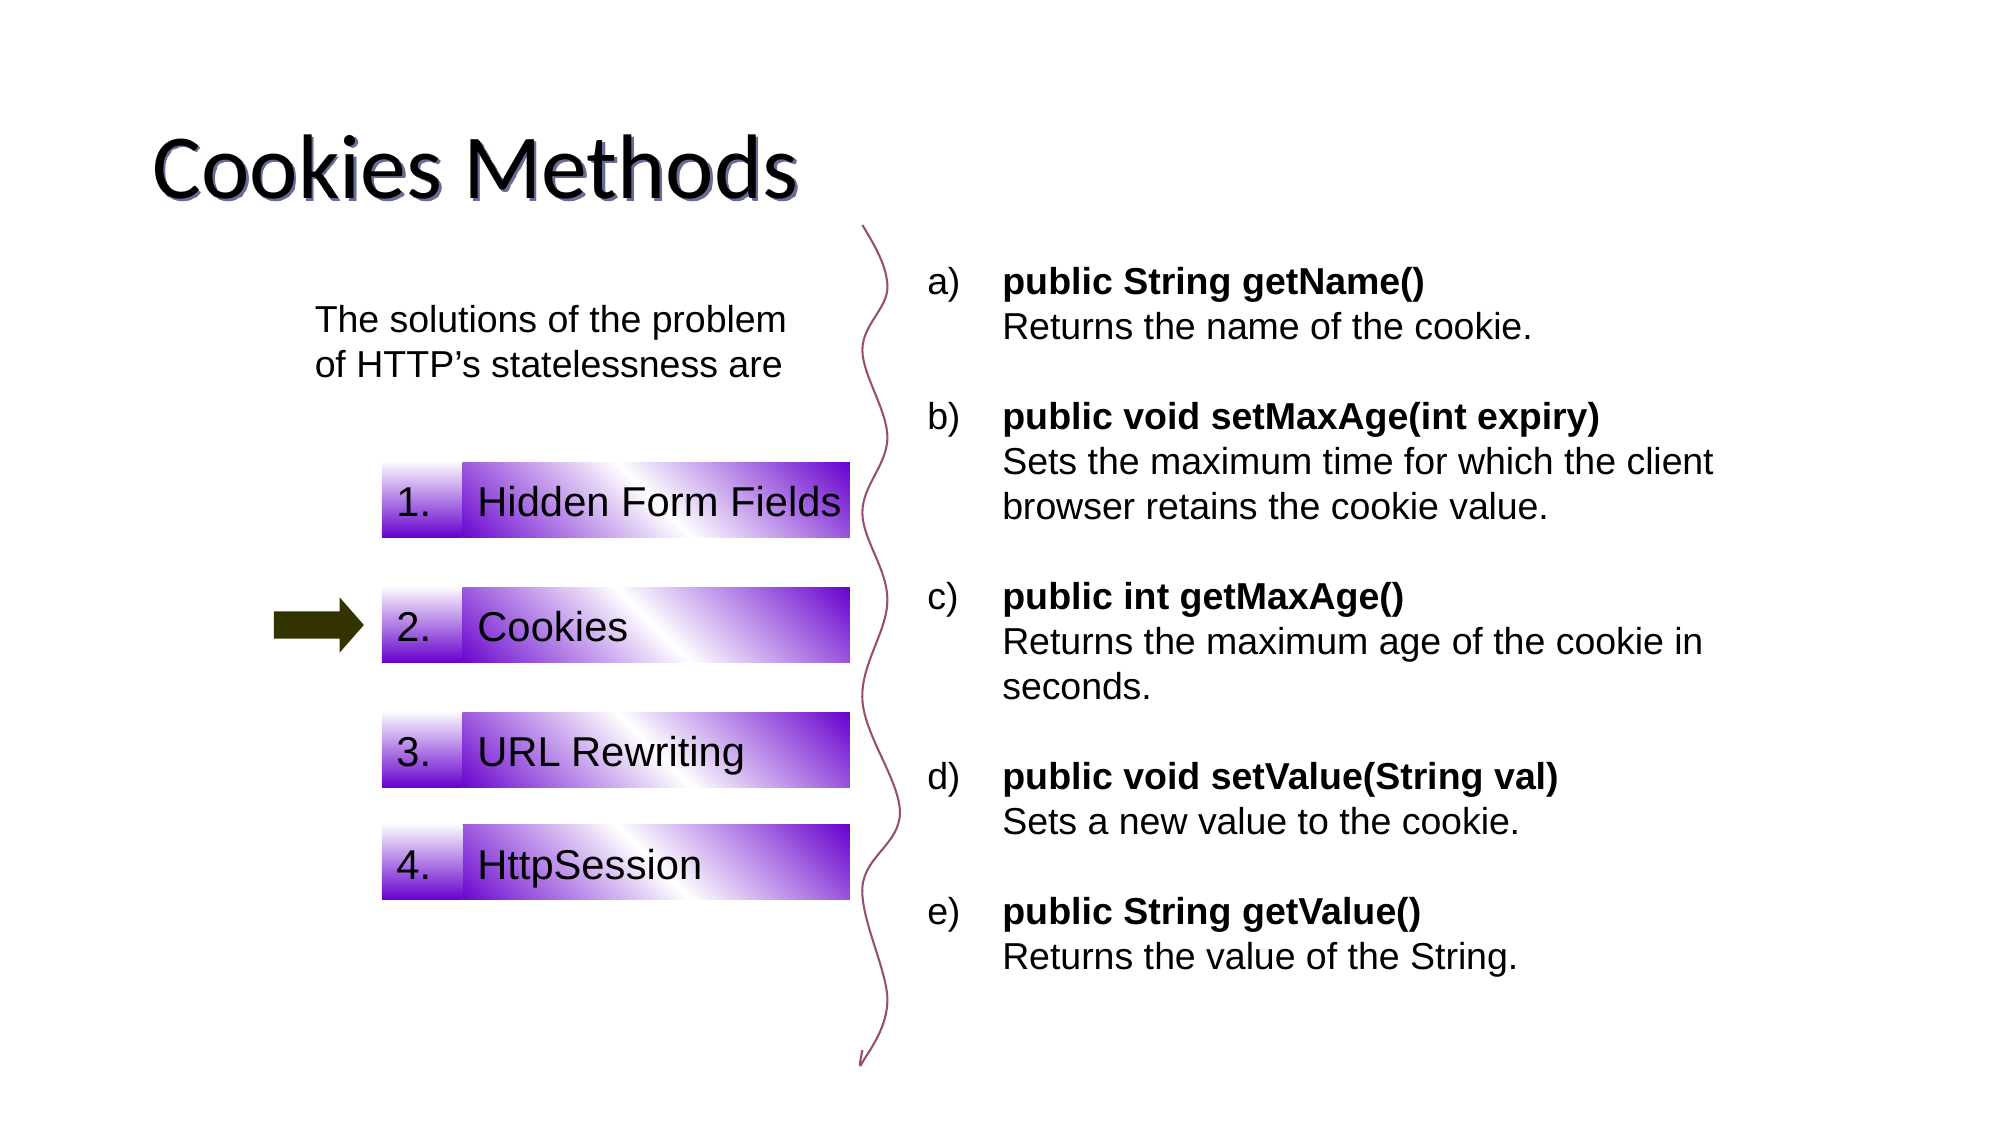

Cookies Methods

a)	public String getName()
	Returns the name of the cookie.

b)	public void setMaxAge(int expiry)
	Sets the maximum time for which the client browser retains the cookie value.

c)	public int getMaxAge()
	Returns the maximum age of the cookie in seconds.

d)	public void setValue(String val)
	Sets a new value to the cookie.

e)	public String getValue()
	Returns the value of the String.

The solutions of the problem of HTTP’s statelessness are
1.
Hidden Form Fields
2.
Cookies

3.
URL Rewriting
4.
HttpSession
83